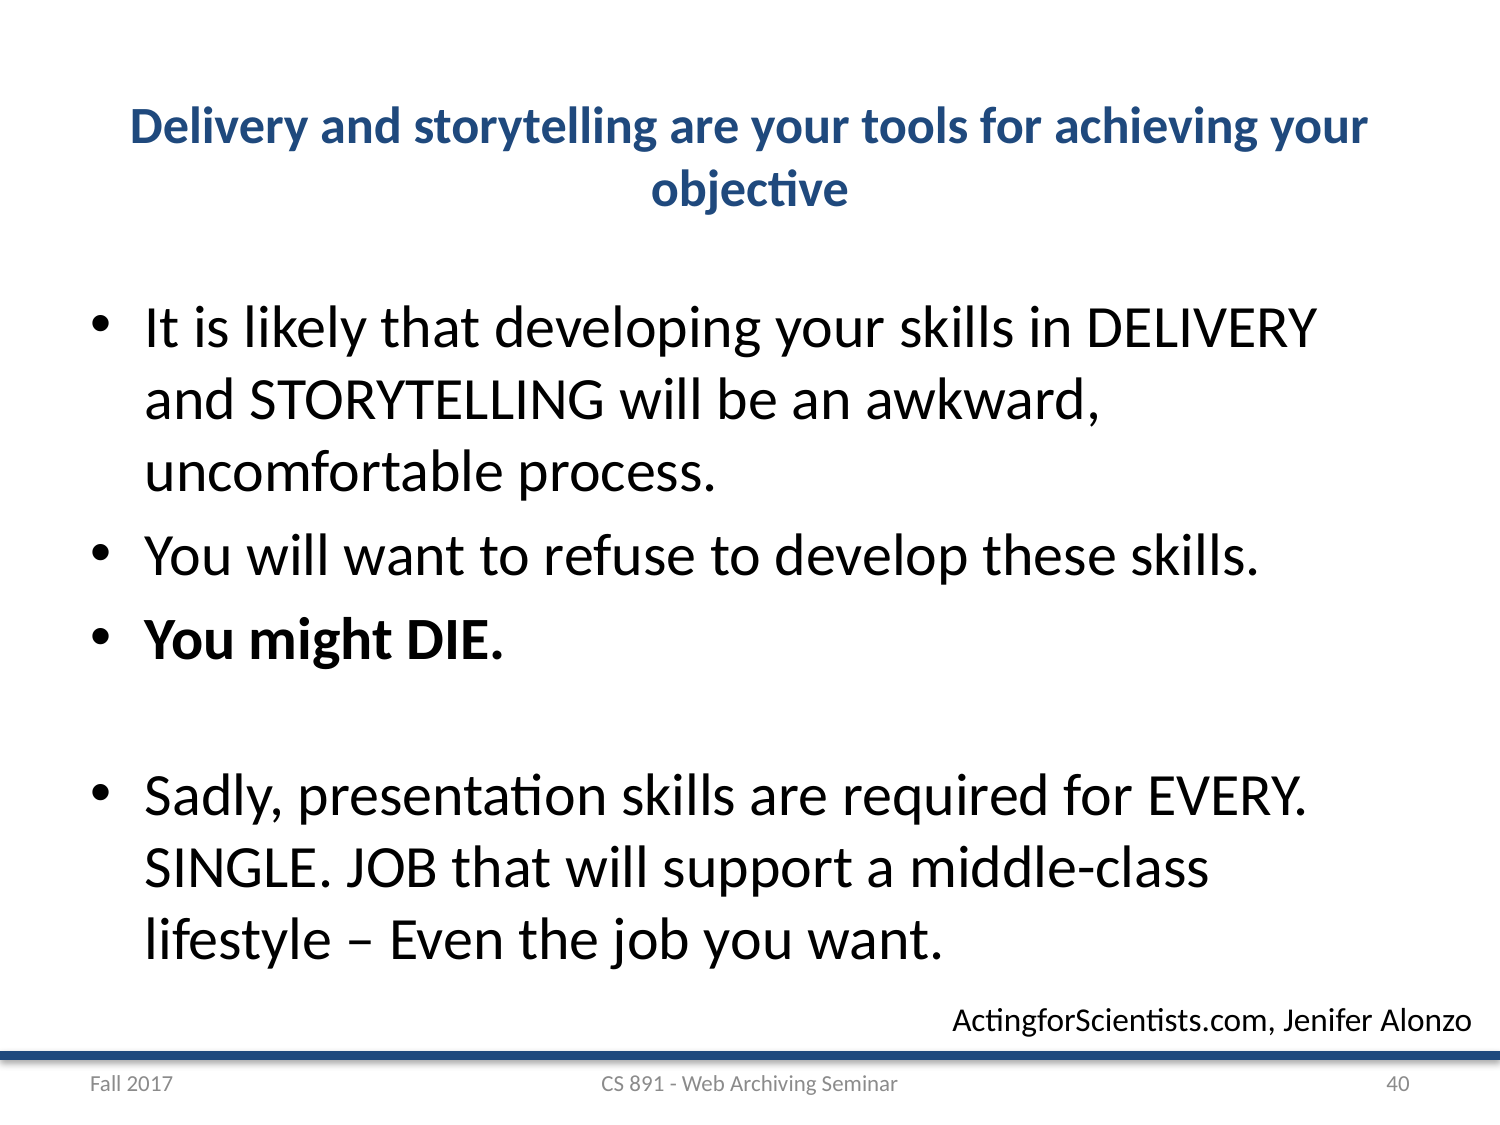

# Delivery and storytelling are your tools for achieving your objective
It is likely that developing your skills in DELIVERY and STORYTELLING will be an awkward, uncomfortable process.
You will want to refuse to develop these skills.
You might DIE.
Sadly, presentation skills are required for EVERY. SINGLE. JOB that will support a middle-class lifestyle – Even the job you want.
ActingforScientists.com, Jenifer Alonzo
Fall 2017
CS 891 - Web Archiving Seminar
40